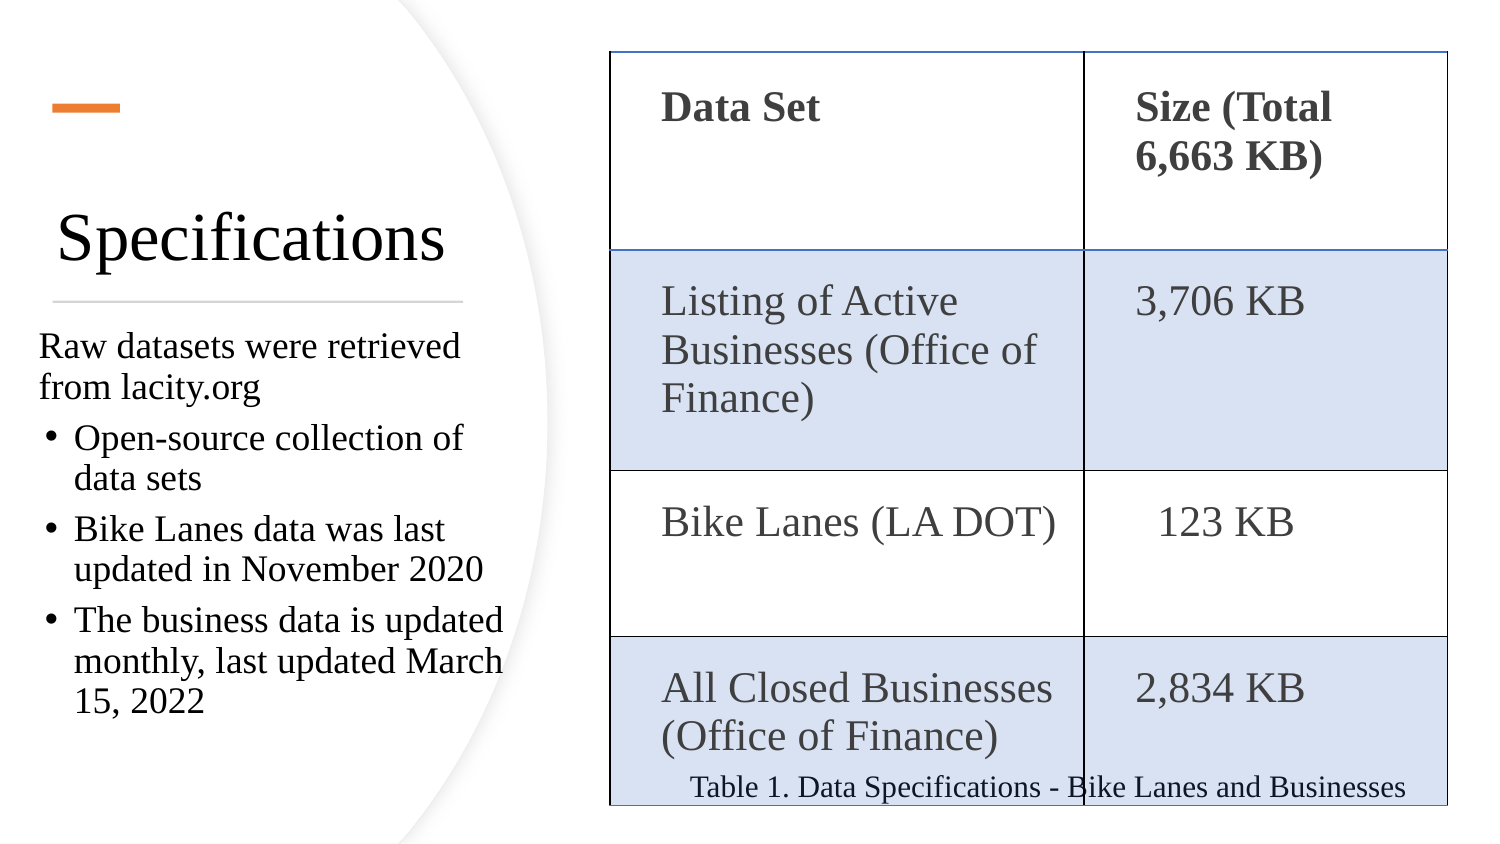

| Data Set | Size (Total 6,663 KB) |
| --- | --- |
| Listing of Active Businesses (Office of Finance) | 3,706 KB |
| Bike Lanes (LA DOT) | 123 KB |
| All Closed Businesses (Office of Finance) | 2,834 KB |

# Specifications

Raw datasets were retrieved from lacity.org
Open-source collection of data sets
Bike Lanes data was last updated in November 2020
The business data is updated monthly, last updated March 15, 2022

Table 1. Data Specifications - Bike Lanes and Businesses